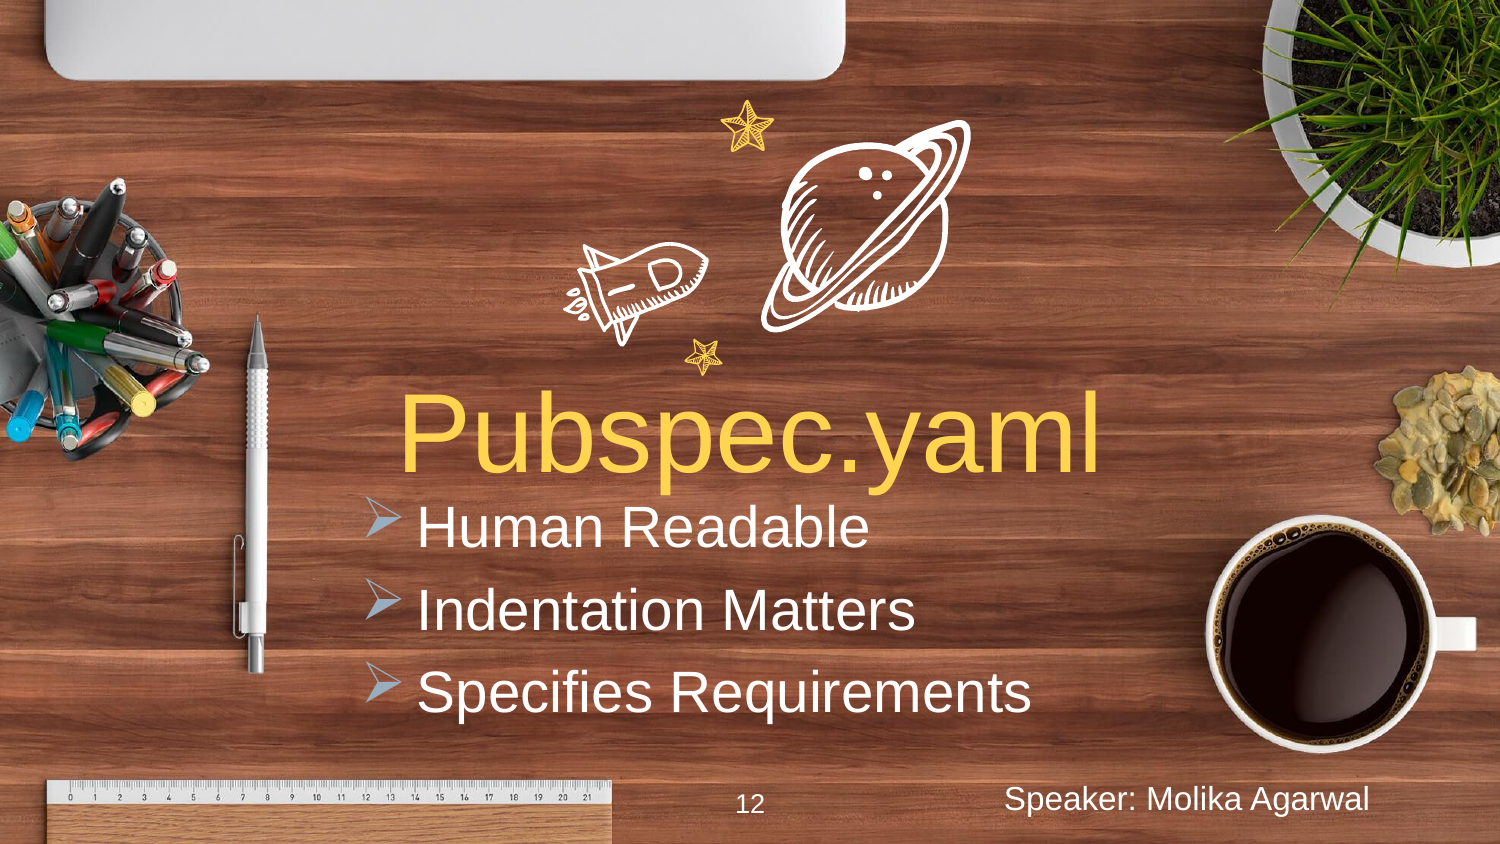

Pubspec.yaml

Human Readable
Indentation Matters
Specifies Requirements
12
Speaker: Molika Agarwal